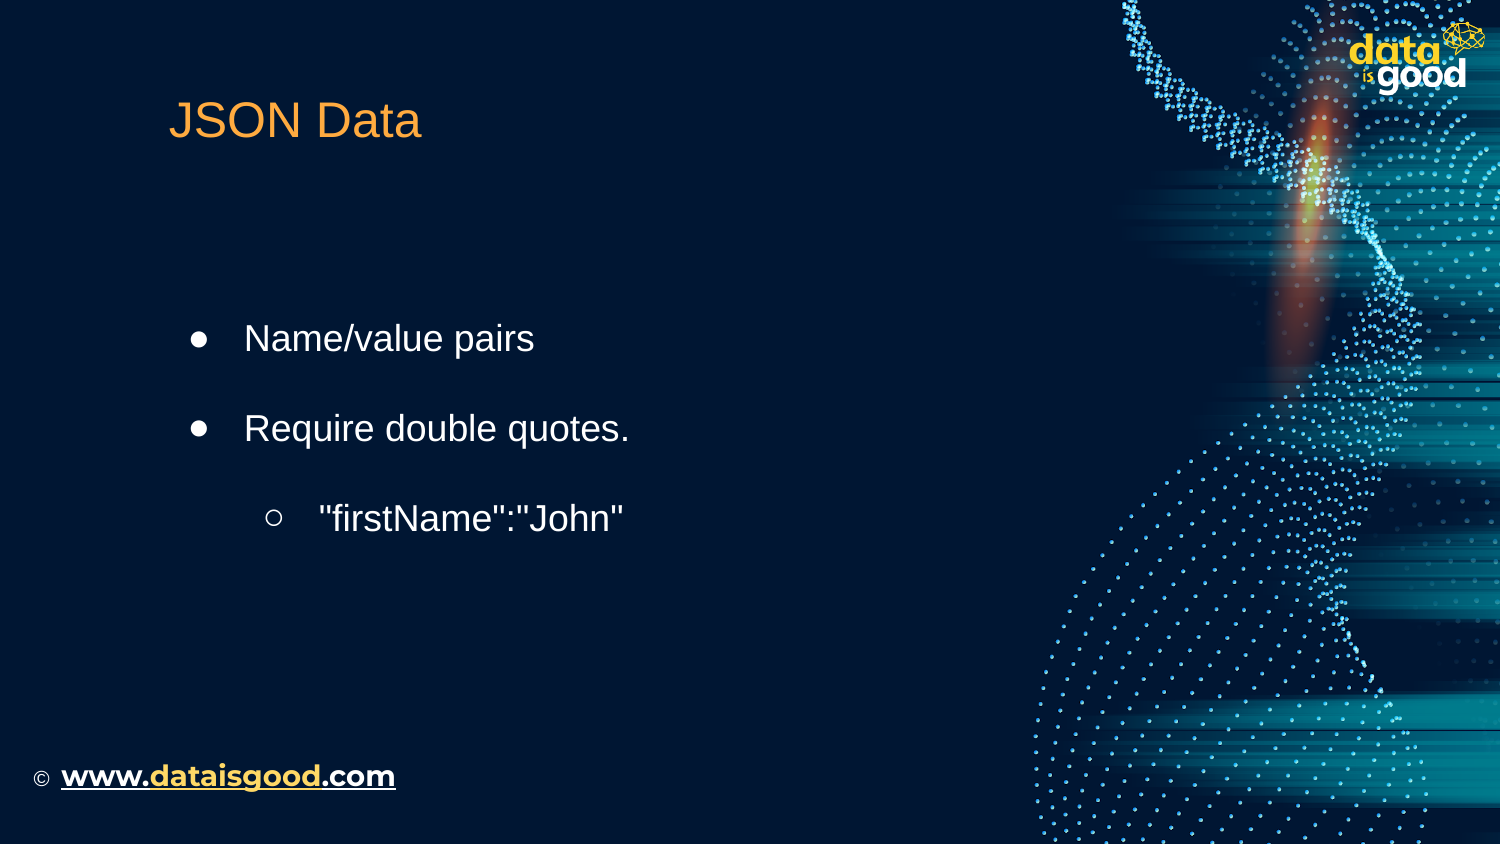

# JSON Data
Name/value pairs
Require double quotes.
"firstName":"John"